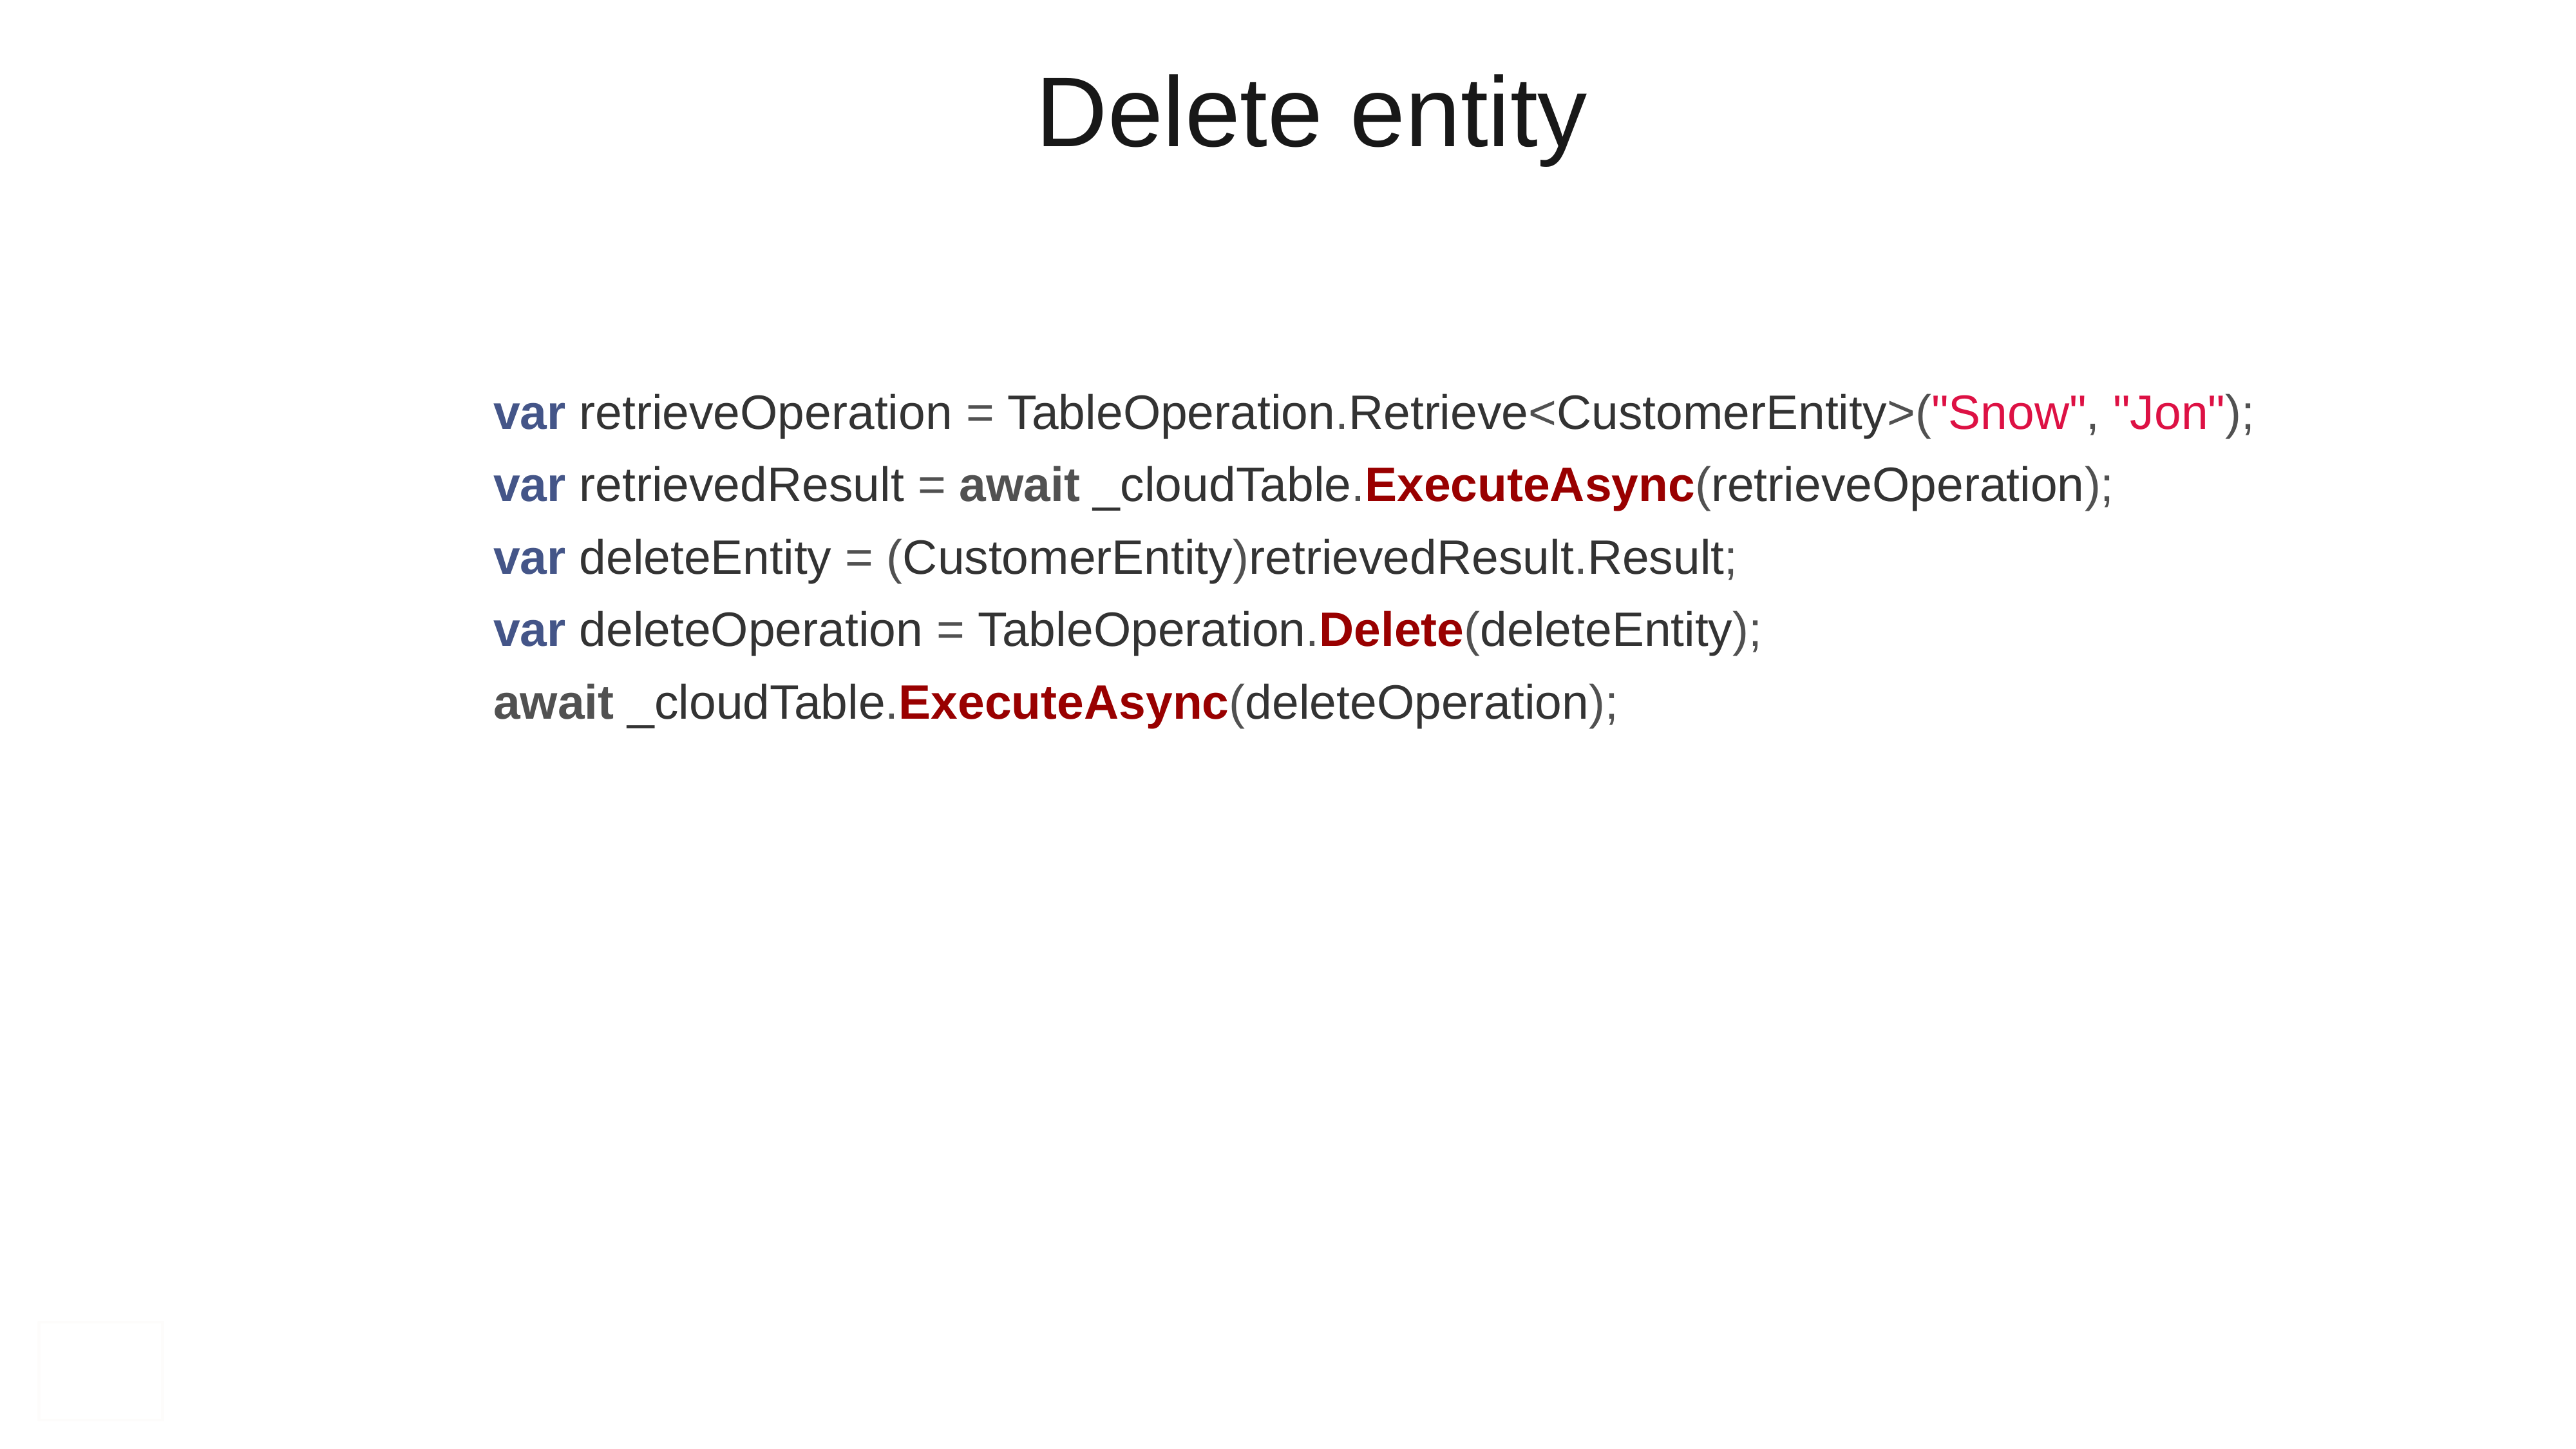

# Delete entity
var retrieveOperation = TableOperation.Retrieve<CustomerEntity>("Snow", "Jon");
var retrievedResult = await _cloudTable.ExecuteAsync(retrieveOperation);
var deleteEntity = (CustomerEntity)retrievedResult.Result;
var deleteOperation = TableOperation.Delete(deleteEntity);
await _cloudTable.ExecuteAsync(deleteOperation);